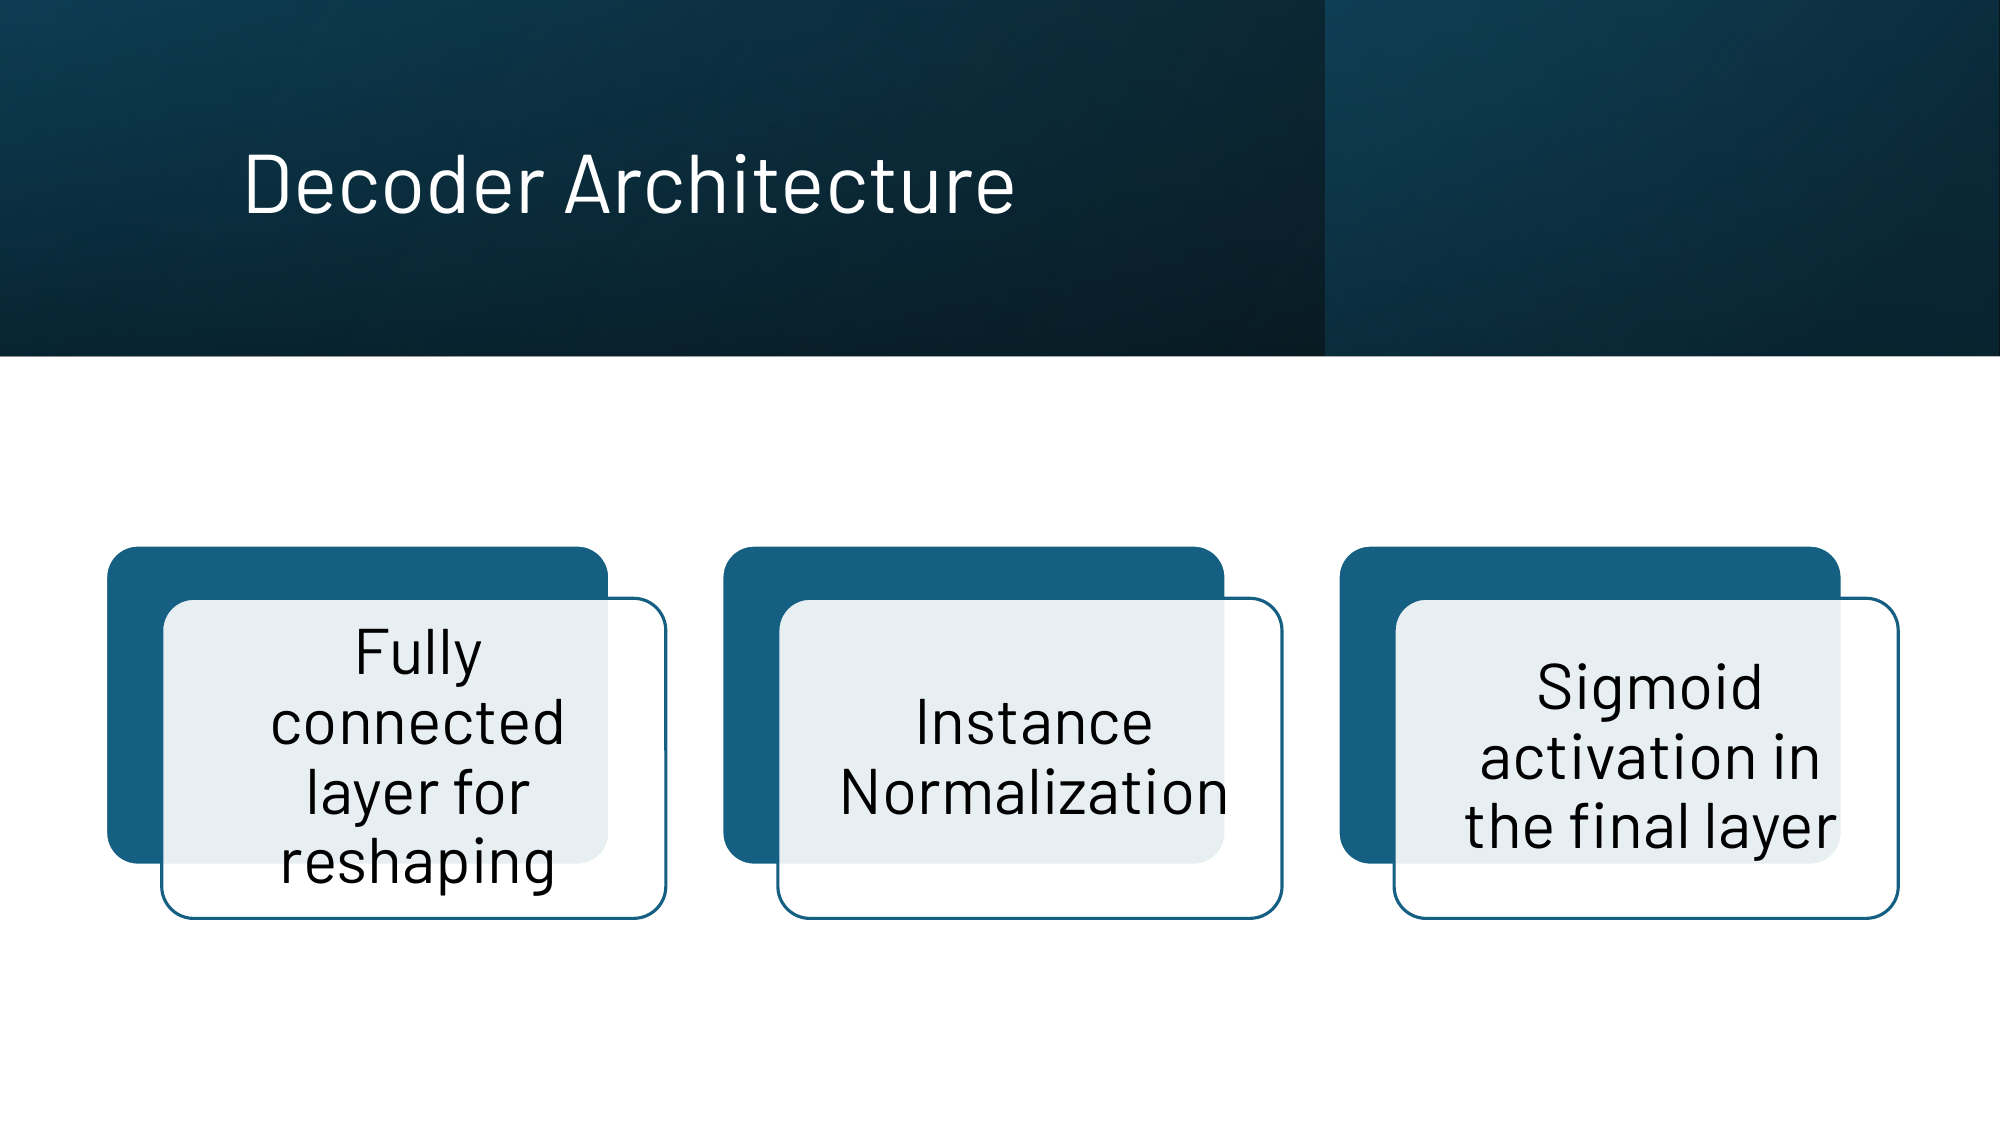

# Decoder Architecture
Fully connected layer for reshaping
Instance Normalization
Sigmoid activation in the final layer